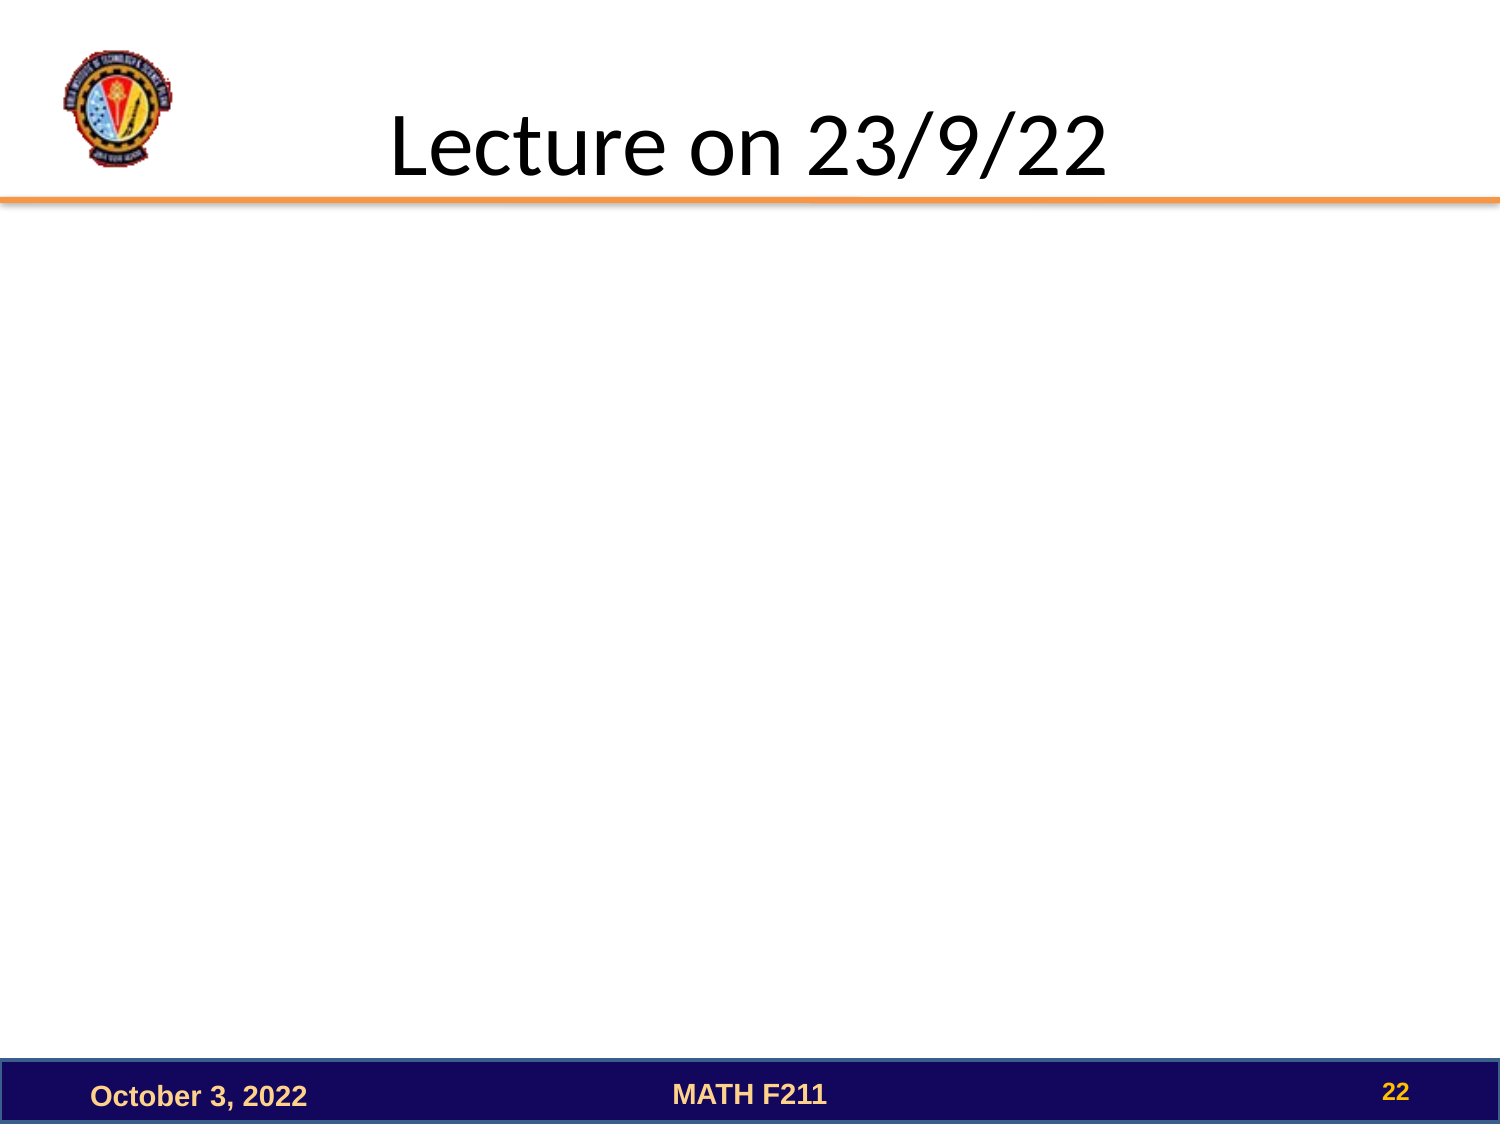

# Lecture on 23/9/22

22
MATH F211
October 3, 2022